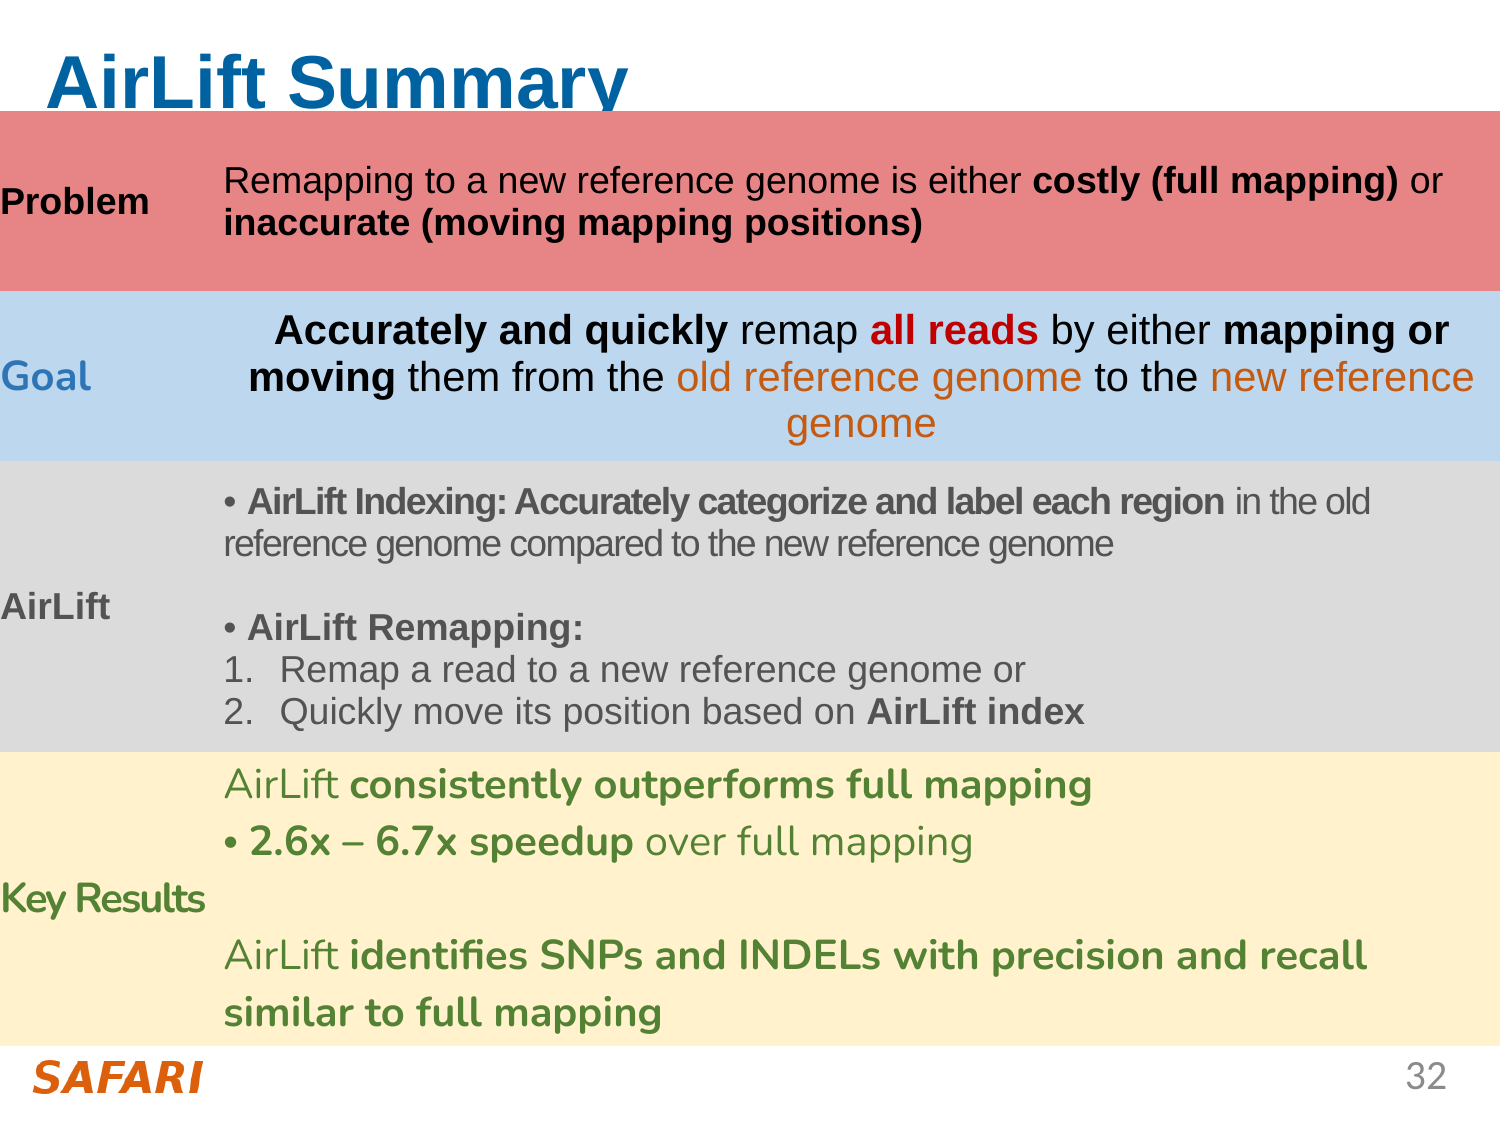

# AirLift Summary
| Problem | Remapping to a new reference genome is either costly (full mapping) or inaccurate (moving mapping positions) |
| --- | --- |
| Goal | Accurately and quickly remap all reads by either mapping or moving them from the old reference genome to the new reference genome |
| --- | --- |
| AirLift | AirLift Indexing: Accurately categorize and label each region in the old reference genome compared to the new reference genome AirLift Remapping: Remap a read to a new reference genome or Quickly move its position based on AirLift index |
| --- | --- |
| Key Results | AirLift consistently outperforms full mapping 2.6x – 6.7x speedup over full mapping AirLift identifies SNPs and INDELs with precision and recall similar to full mapping |
| --- | --- |